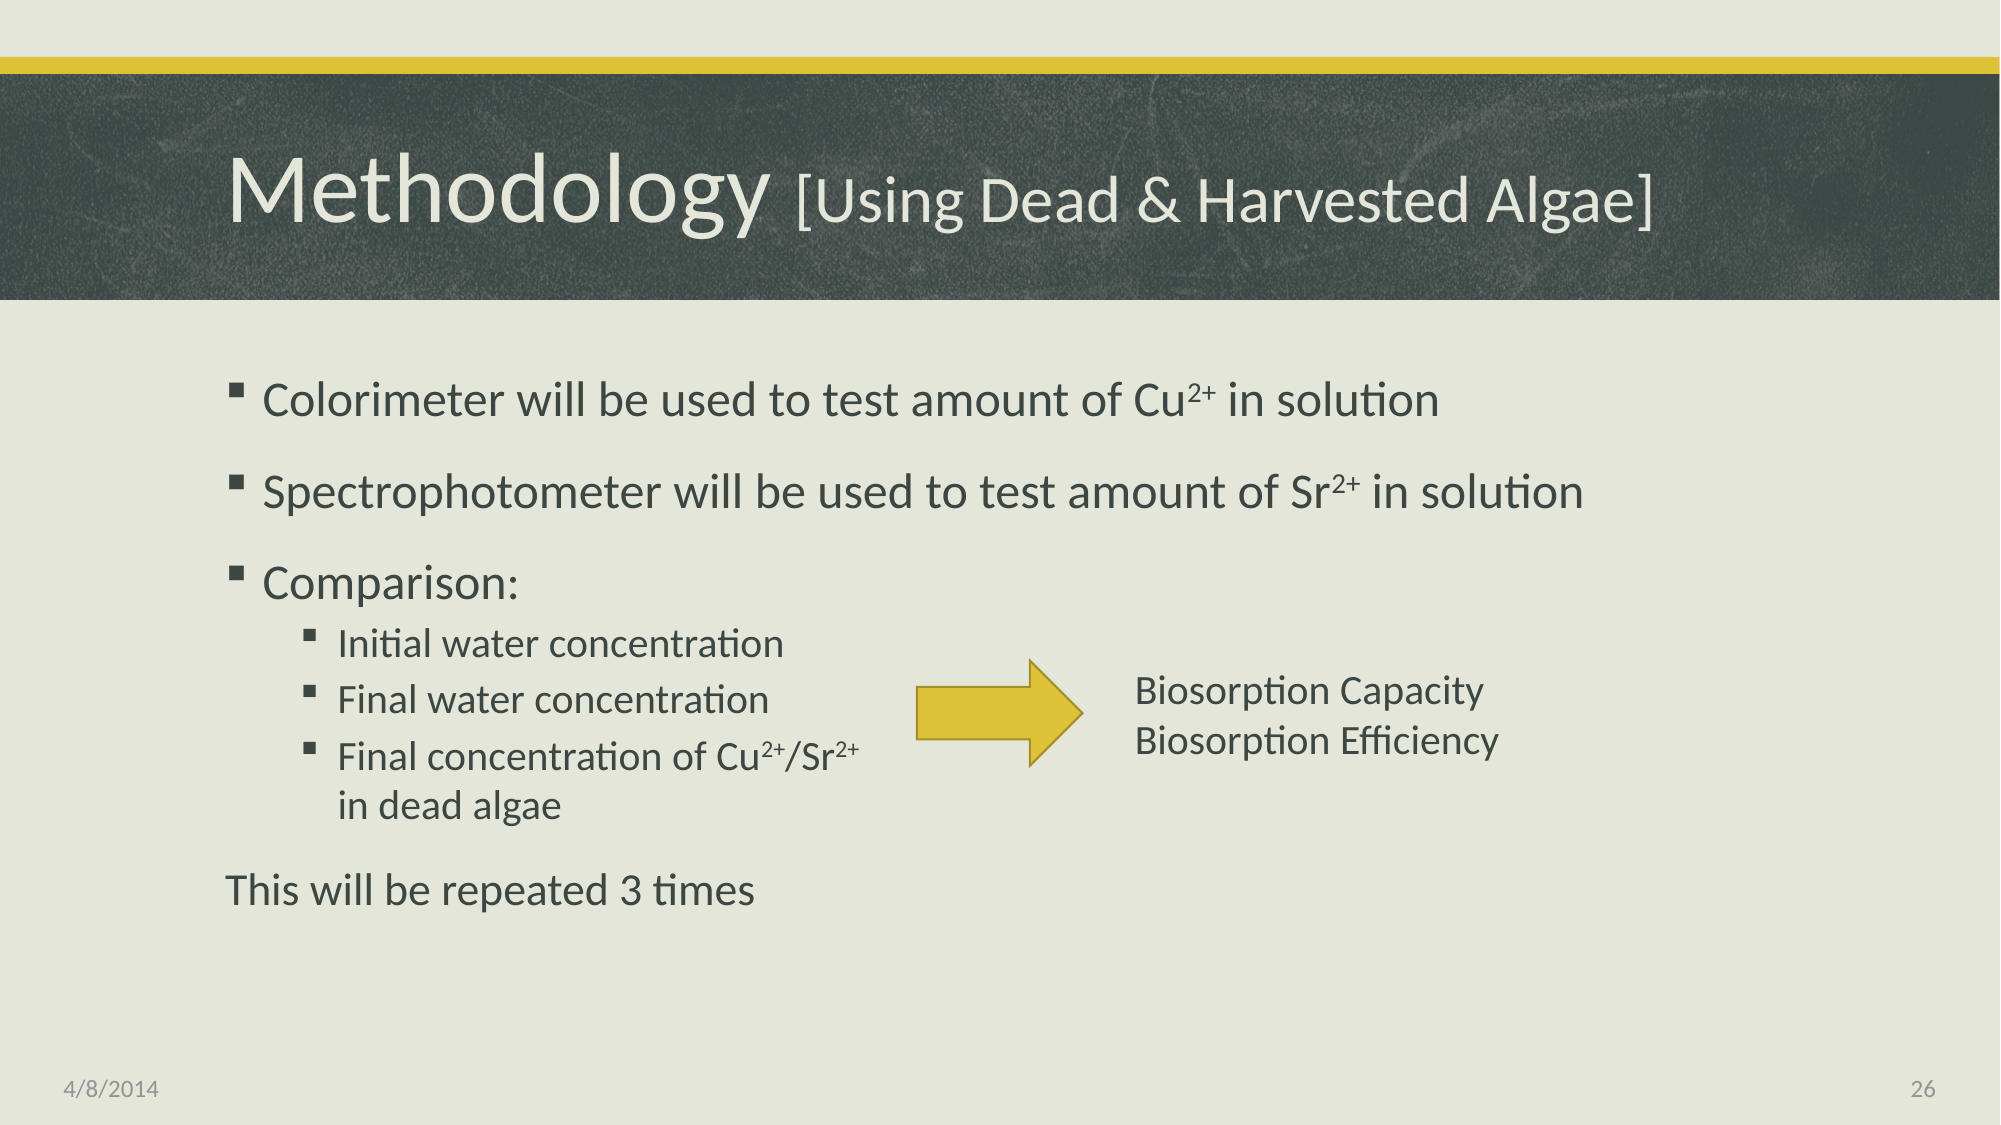

# Methodology [Using Dead & Harvested Algae]
Colorimeter will be used to test amount of Cu2+ in solution
Spectrophotometer will be used to test amount of Sr2+ in solution
Comparison:
Initial water concentration
Final water concentration
Final concentration of Cu2+/Sr2+
in dead algae
This will be repeated 3 times
Biosorption Capacity
Biosorption Efficiency

4/8/2014
26